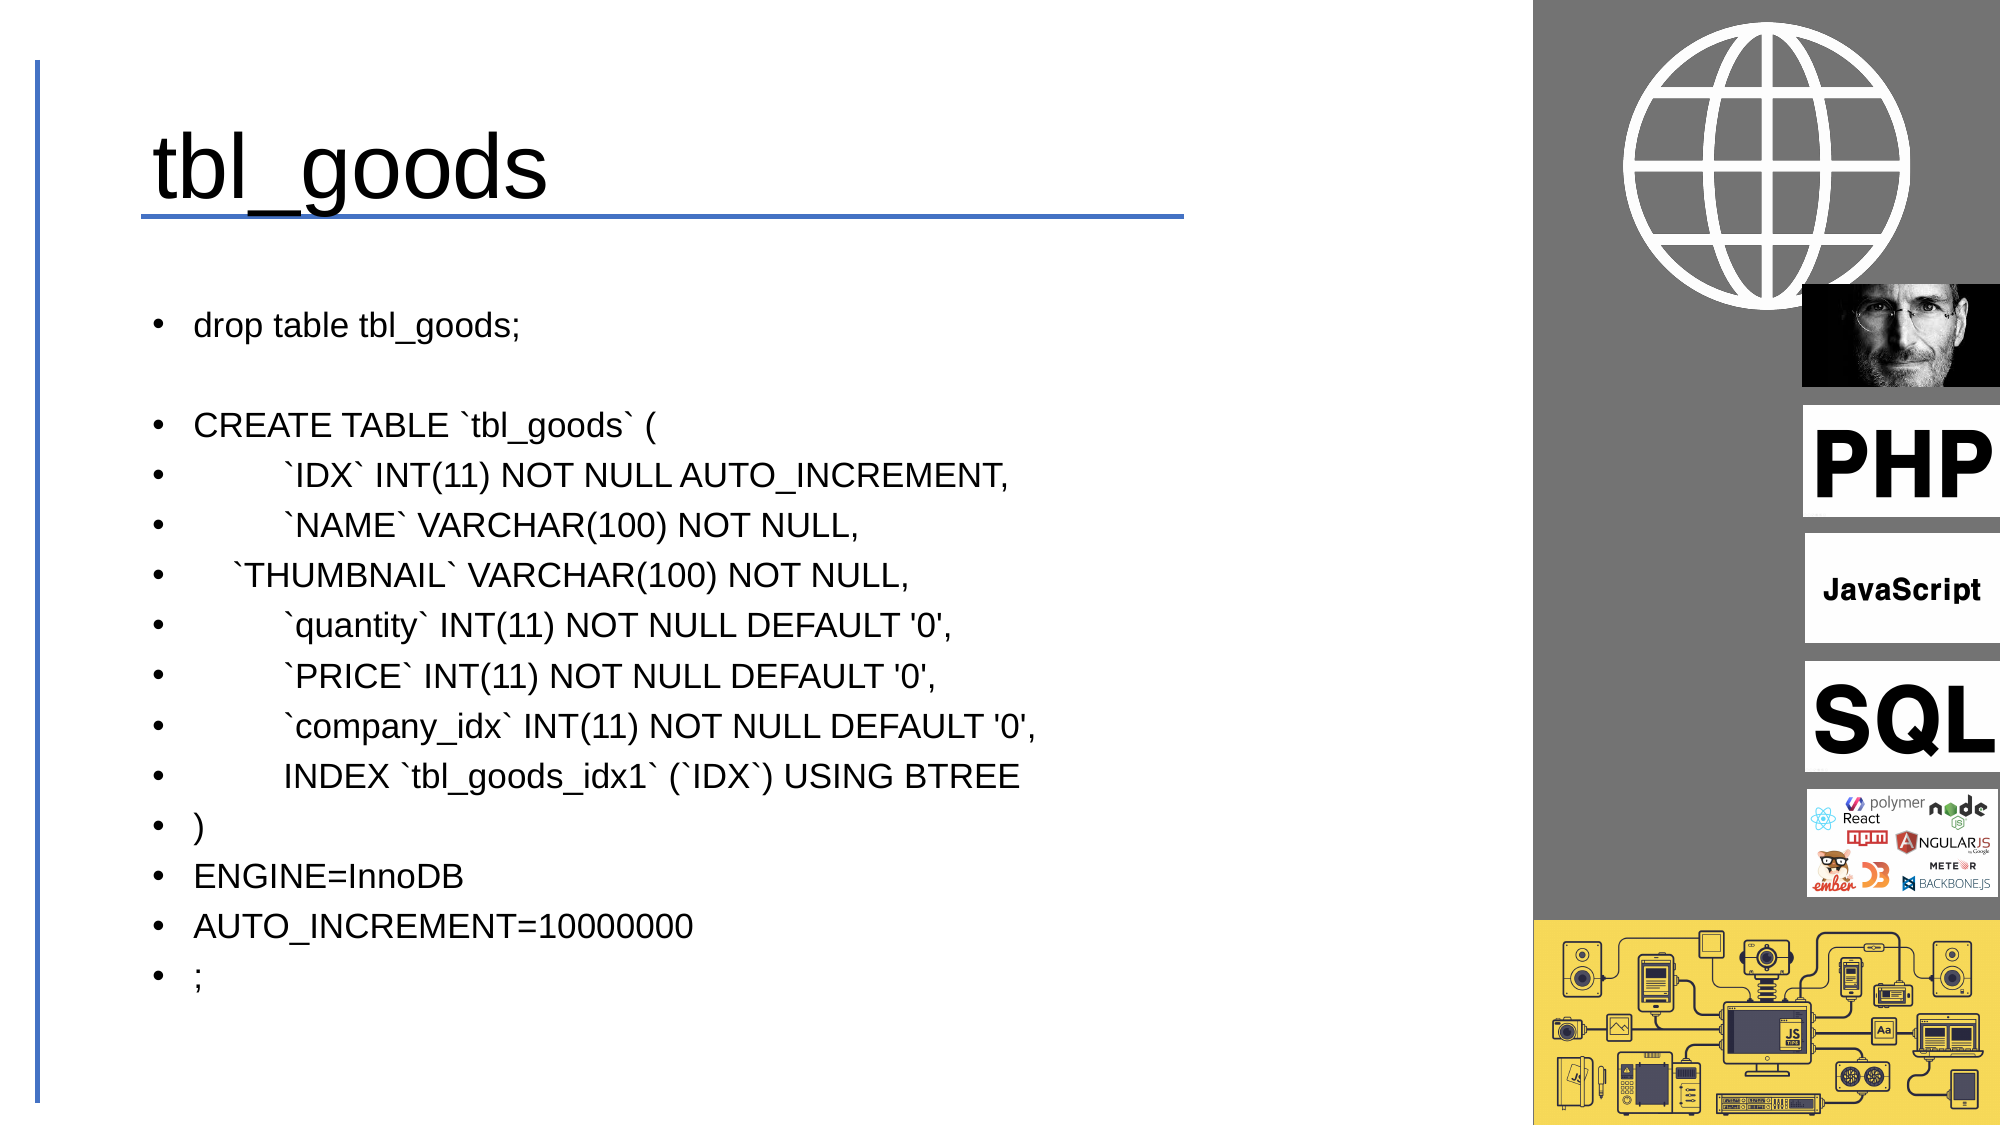

# tbl_goods
drop table tbl_goods;

CREATE TABLE `tbl_goods` (
	`IDX` INT(11) NOT NULL AUTO_INCREMENT,
	`NAME` VARCHAR(100) NOT NULL,
    `THUMBNAIL` VARCHAR(100) NOT NULL,
	`quantity` INT(11) NOT NULL DEFAULT '0',
	`PRICE` INT(11) NOT NULL DEFAULT '0',
	`company_idx` INT(11) NOT NULL DEFAULT '0',
	INDEX `tbl_goods_idx1` (`IDX`) USING BTREE
)
ENGINE=InnoDB
AUTO_INCREMENT=10000000
;